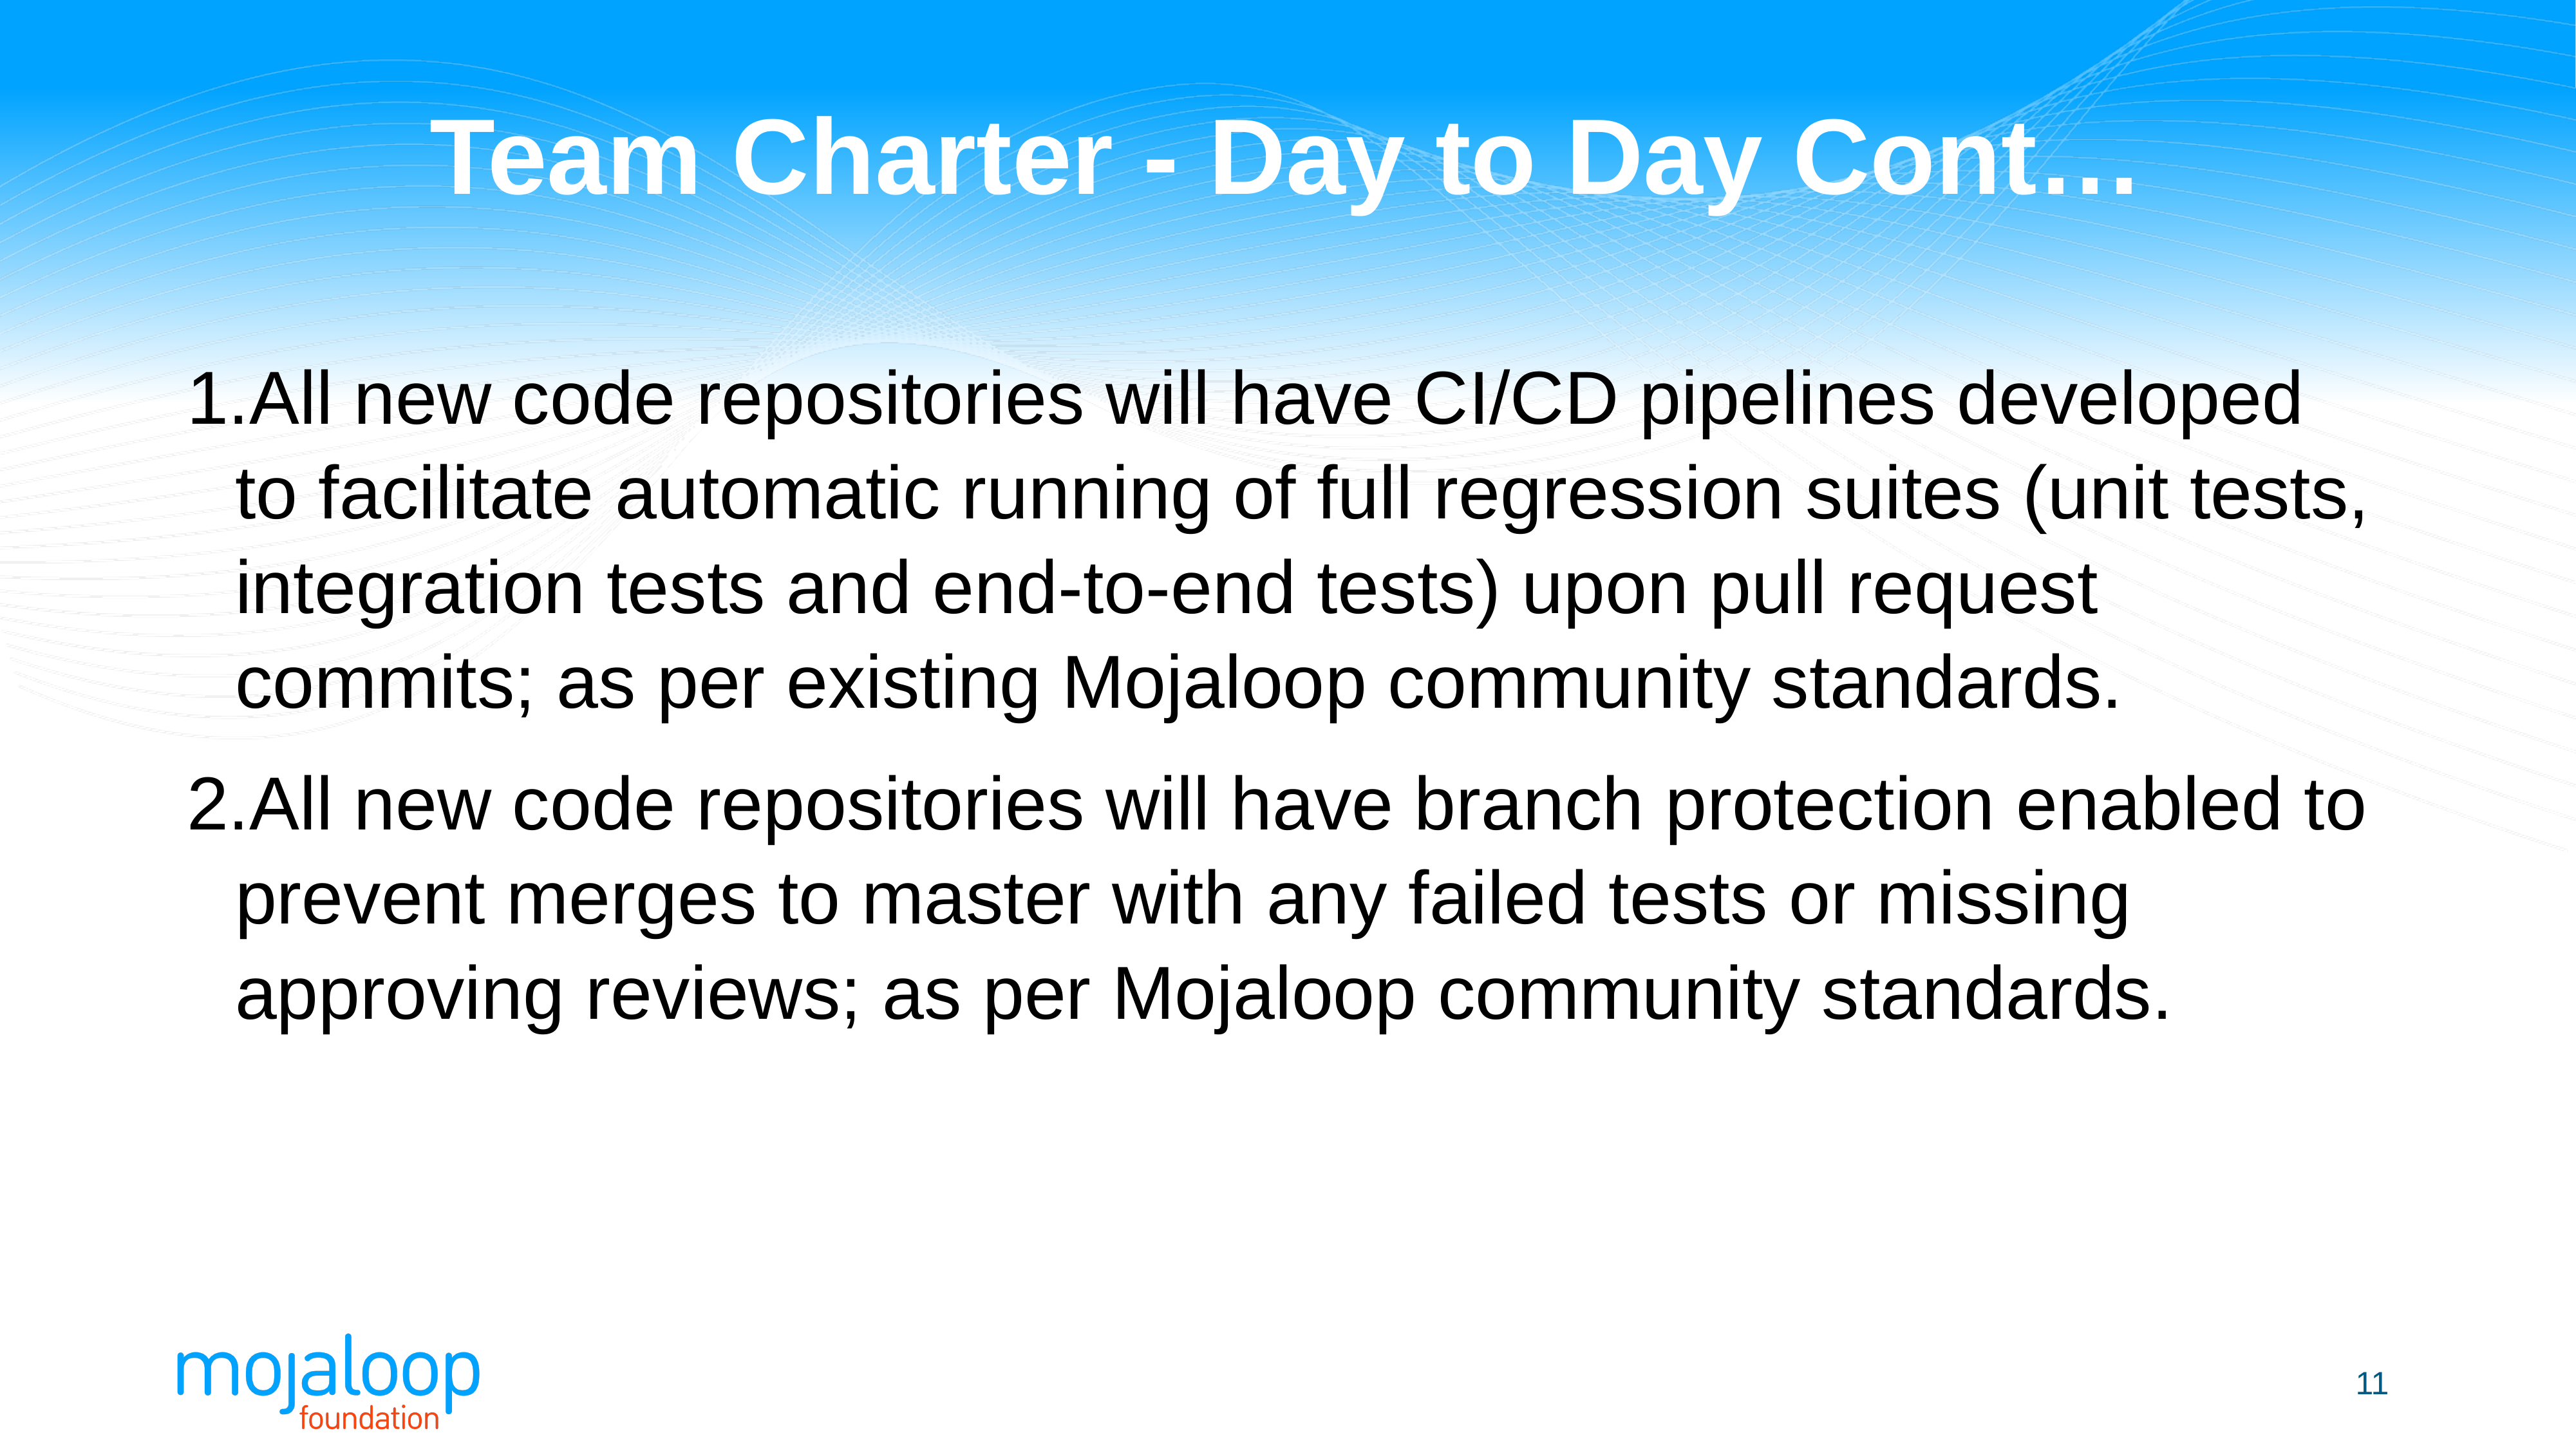

# Team Charter - Day to Day Cont…
All new code repositories will have CI/CD pipelines developed to facilitate automatic running of full regression suites (unit tests, integration tests and end-to-end tests) upon pull request commits; as per existing Mojaloop community standards.
All new code repositories will have branch protection enabled to prevent merges to master with any failed tests or missing approving reviews; as per Mojaloop community standards.
11